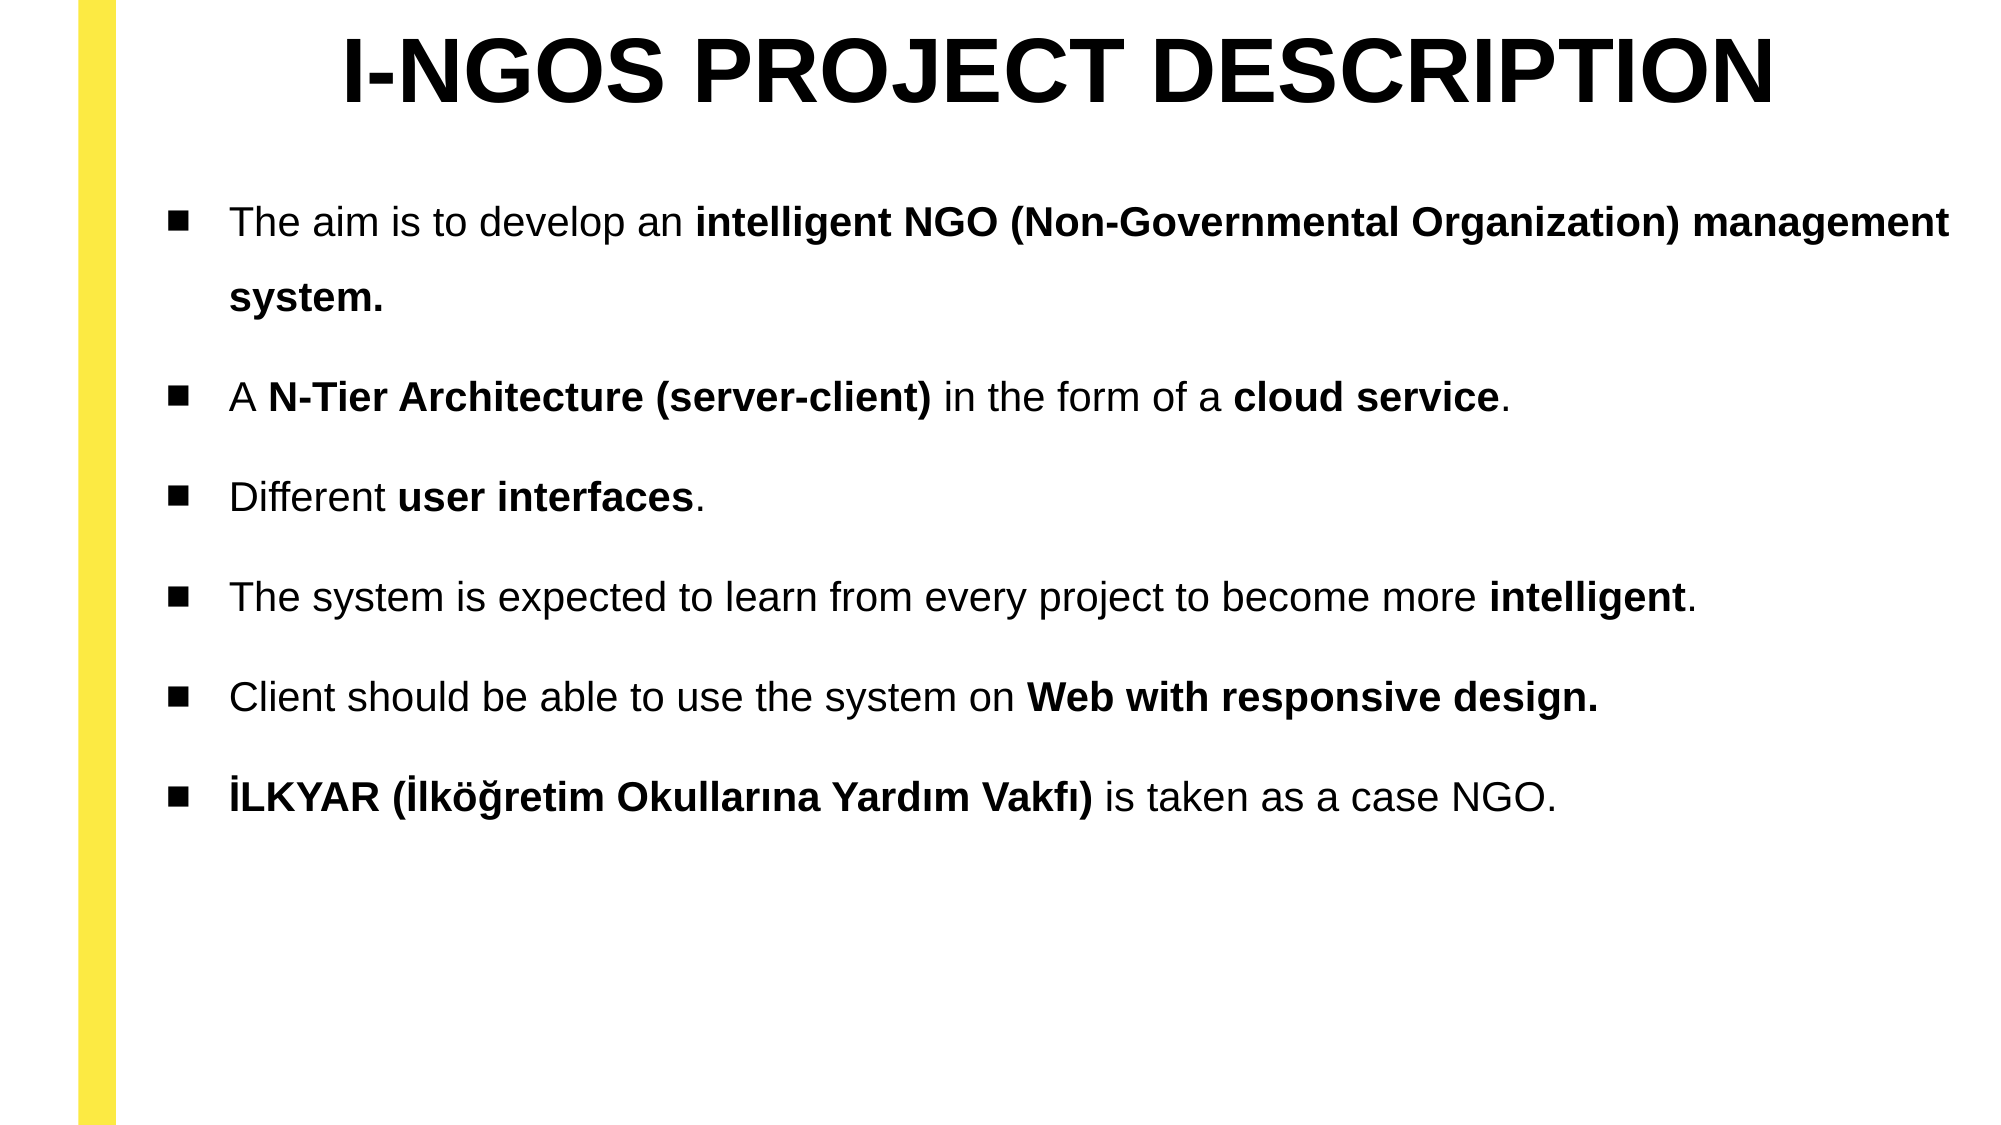

# I-NGOS PROJECT DESCRIPTION
The aim is to develop an intelligent NGO (Non-Governmental Organization) management system.
A N-Tier Architecture (server-client) in the form of a cloud service.
Different user interfaces.
The system is expected to learn from every project to become more intelligent.
Client should be able to use the system on Web with responsive design.
İLKYAR (İlköğretim Okullarına Yardım Vakfı) is taken as a case NGO.